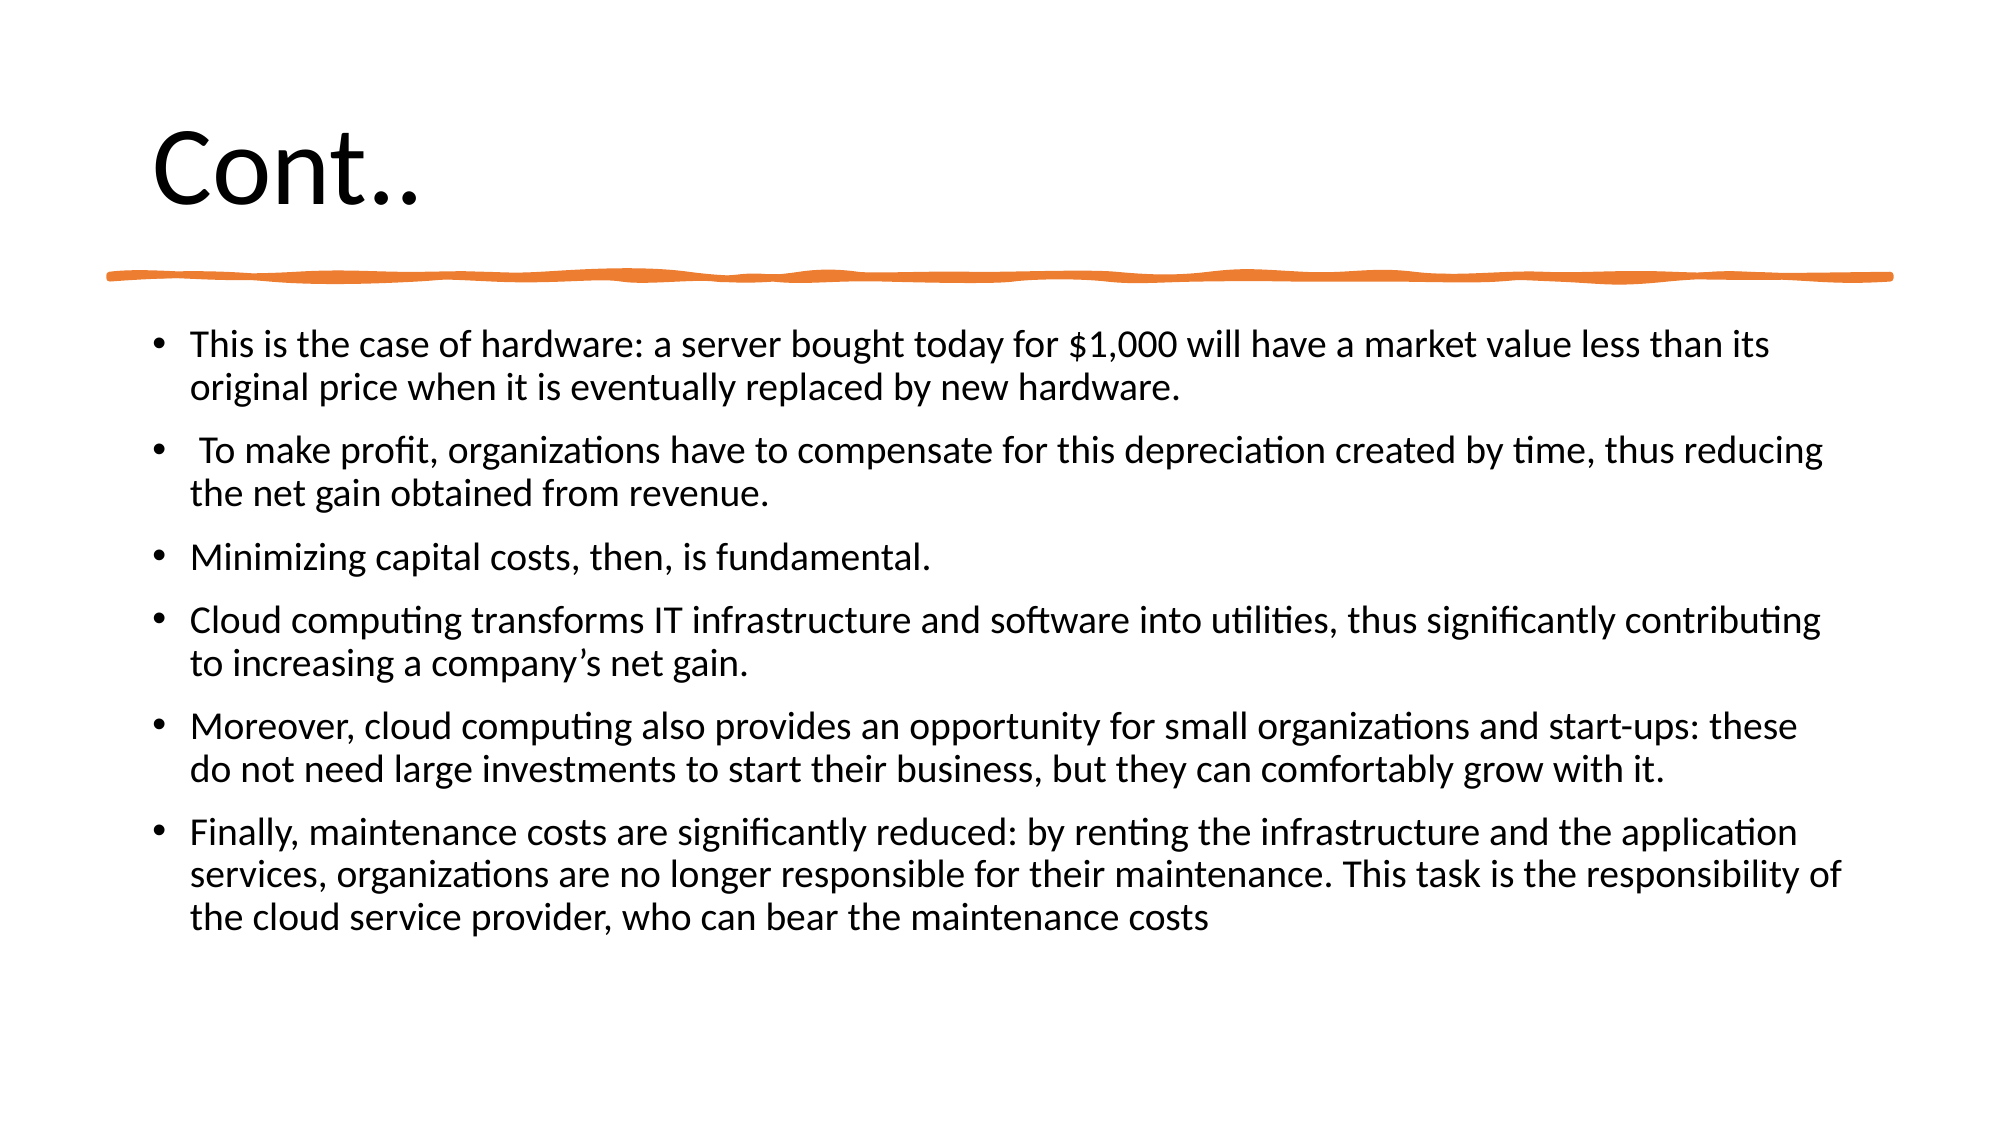

# Cont..

This is the case of hardware: a server bought today for $1,000 will have a market value less than its original price when it is eventually replaced by new hardware.
 To make profit, organizations have to compensate for this depreciation created by time, thus reducing the net gain obtained from revenue.
Minimizing capital costs, then, is fundamental.
Cloud computing transforms IT infrastructure and software into utilities, thus significantly contributing to increasing a company’s net gain.
Moreover, cloud computing also provides an opportunity for small organizations and start-ups: these do not need large investments to start their business, but they can comfortably grow with it.
Finally, maintenance costs are significantly reduced: by renting the infrastructure and the application services, organizations are no longer responsible for their maintenance. This task is the responsibility of the cloud service provider, who can bear the maintenance costs

24